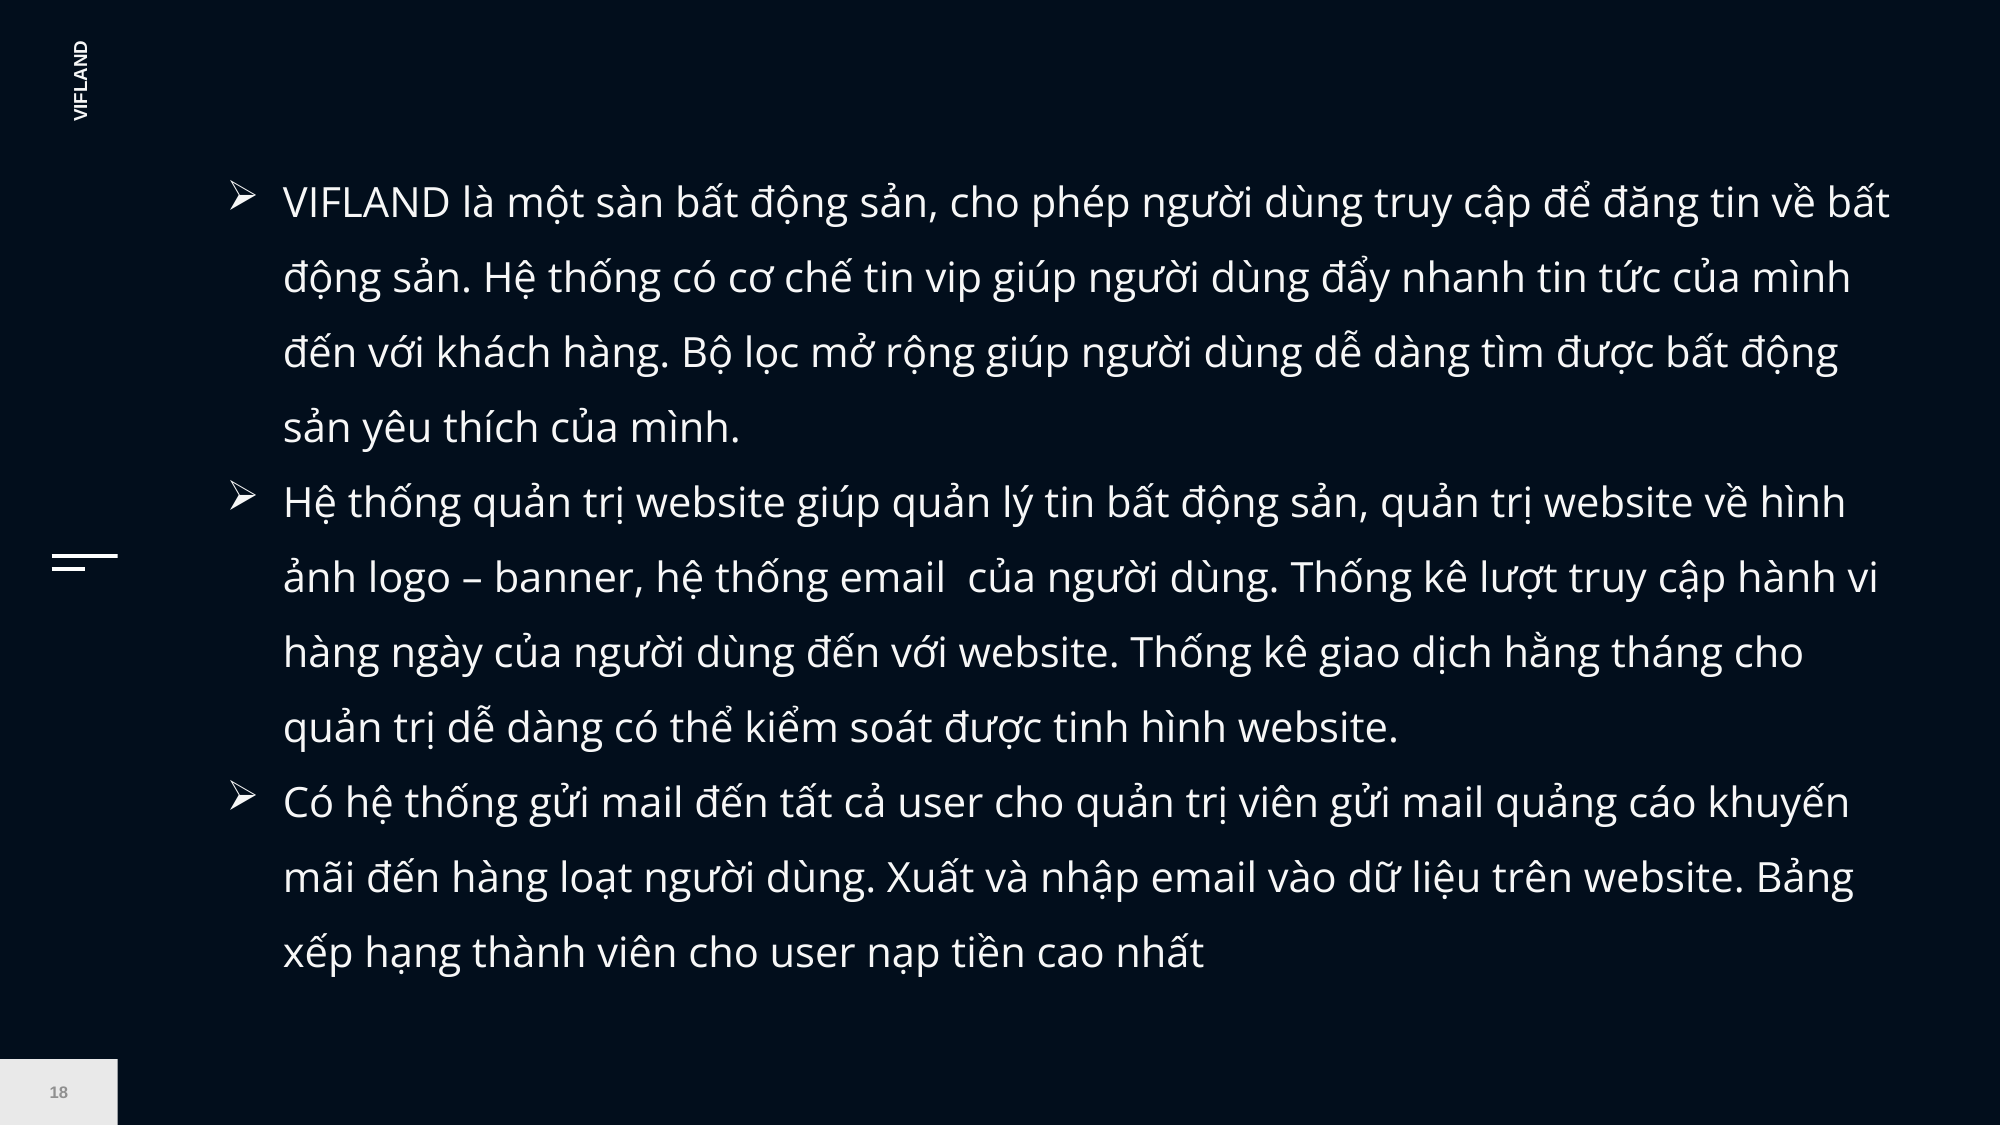

VIFLAND là một sàn bất động sản, cho phép người dùng truy cập để đăng tin về bất động sản. Hệ thống có cơ chế tin vip giúp người dùng đẩy nhanh tin tức của mình đến với khách hàng. Bộ lọc mở rộng giúp người dùng dễ dàng tìm được bất động sản yêu thích của mình.
Hệ thống quản trị website giúp quản lý tin bất động sản, quản trị website về hình ảnh logo – banner, hệ thống email  của người dùng. Thống kê lượt truy cập hành vi hàng ngày của người dùng đến với website. Thống kê giao dịch hằng tháng cho quản trị dễ dàng có thể kiểm soát được tinh hình website.
Có hệ thống gửi mail đến tất cả user cho quản trị viên gửi mail quảng cáo khuyến mãi đến hàng loạt người dùng. Xuất và nhập email vào dữ liệu trên website. Bảng xếp hạng thành viên cho user nạp tiền cao nhất